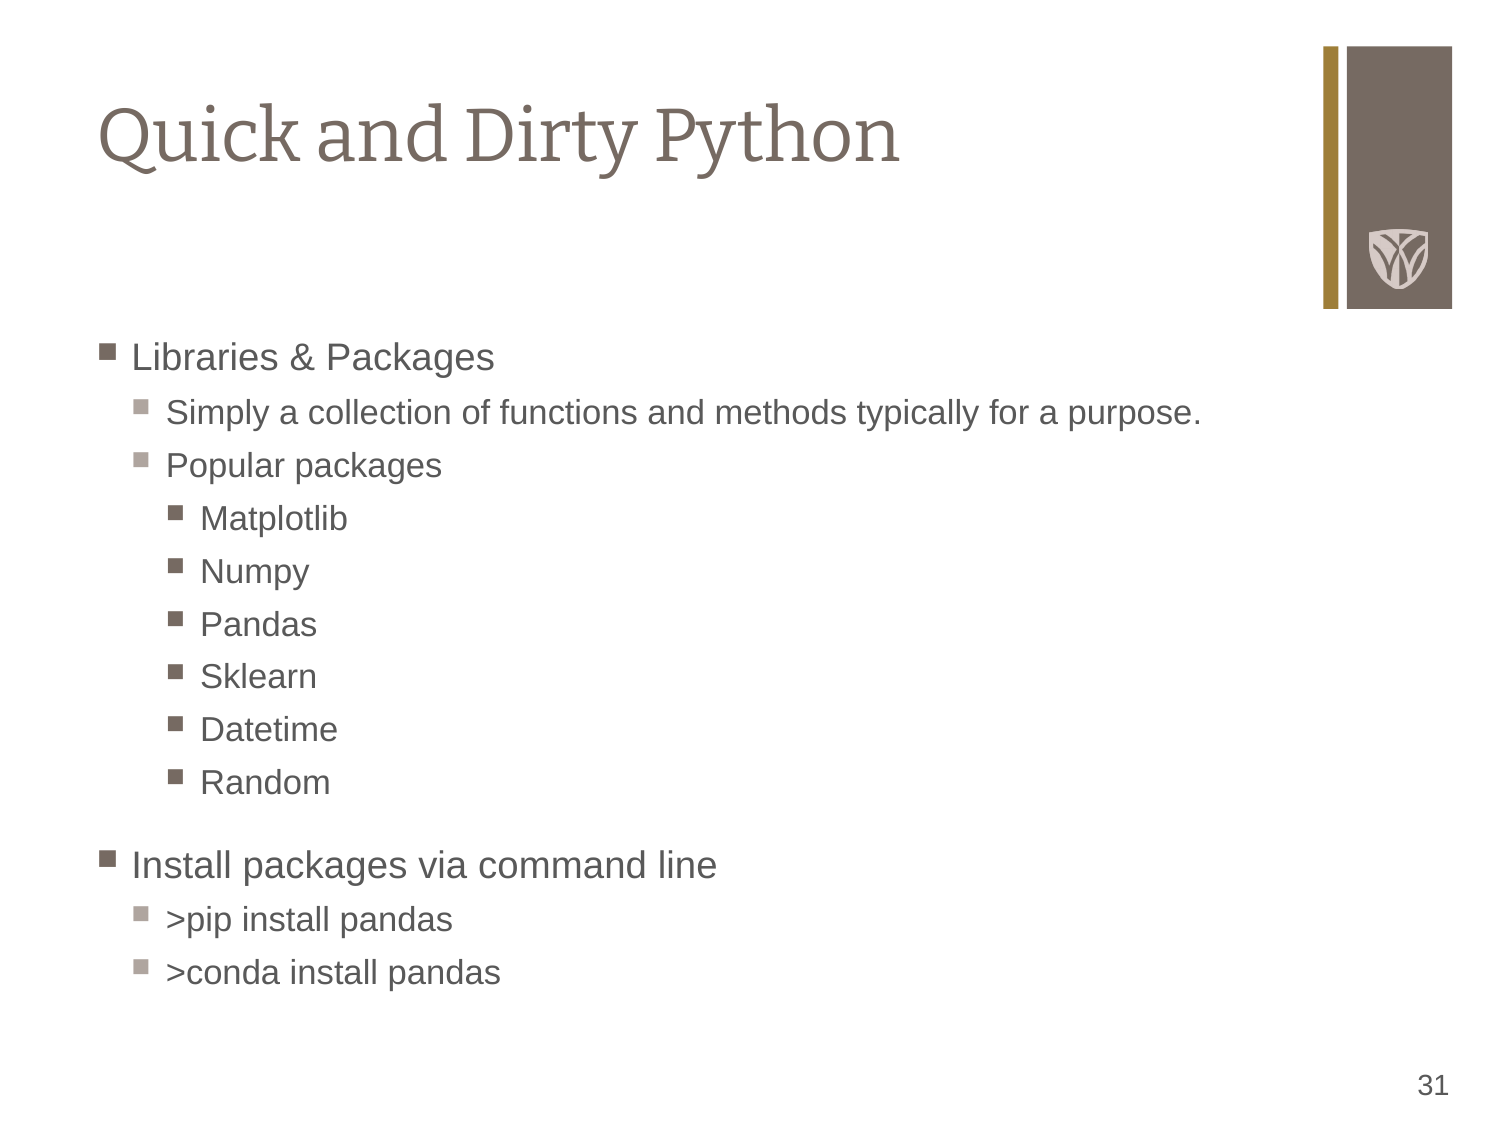

# Quick and Dirty Python
Libraries & Packages
Simply a collection of functions and methods typically for a purpose.
Popular packages
Matplotlib
Numpy
Pandas
Sklearn
Datetime
Random
Install packages via command line
>pip install pandas
>conda install pandas

31